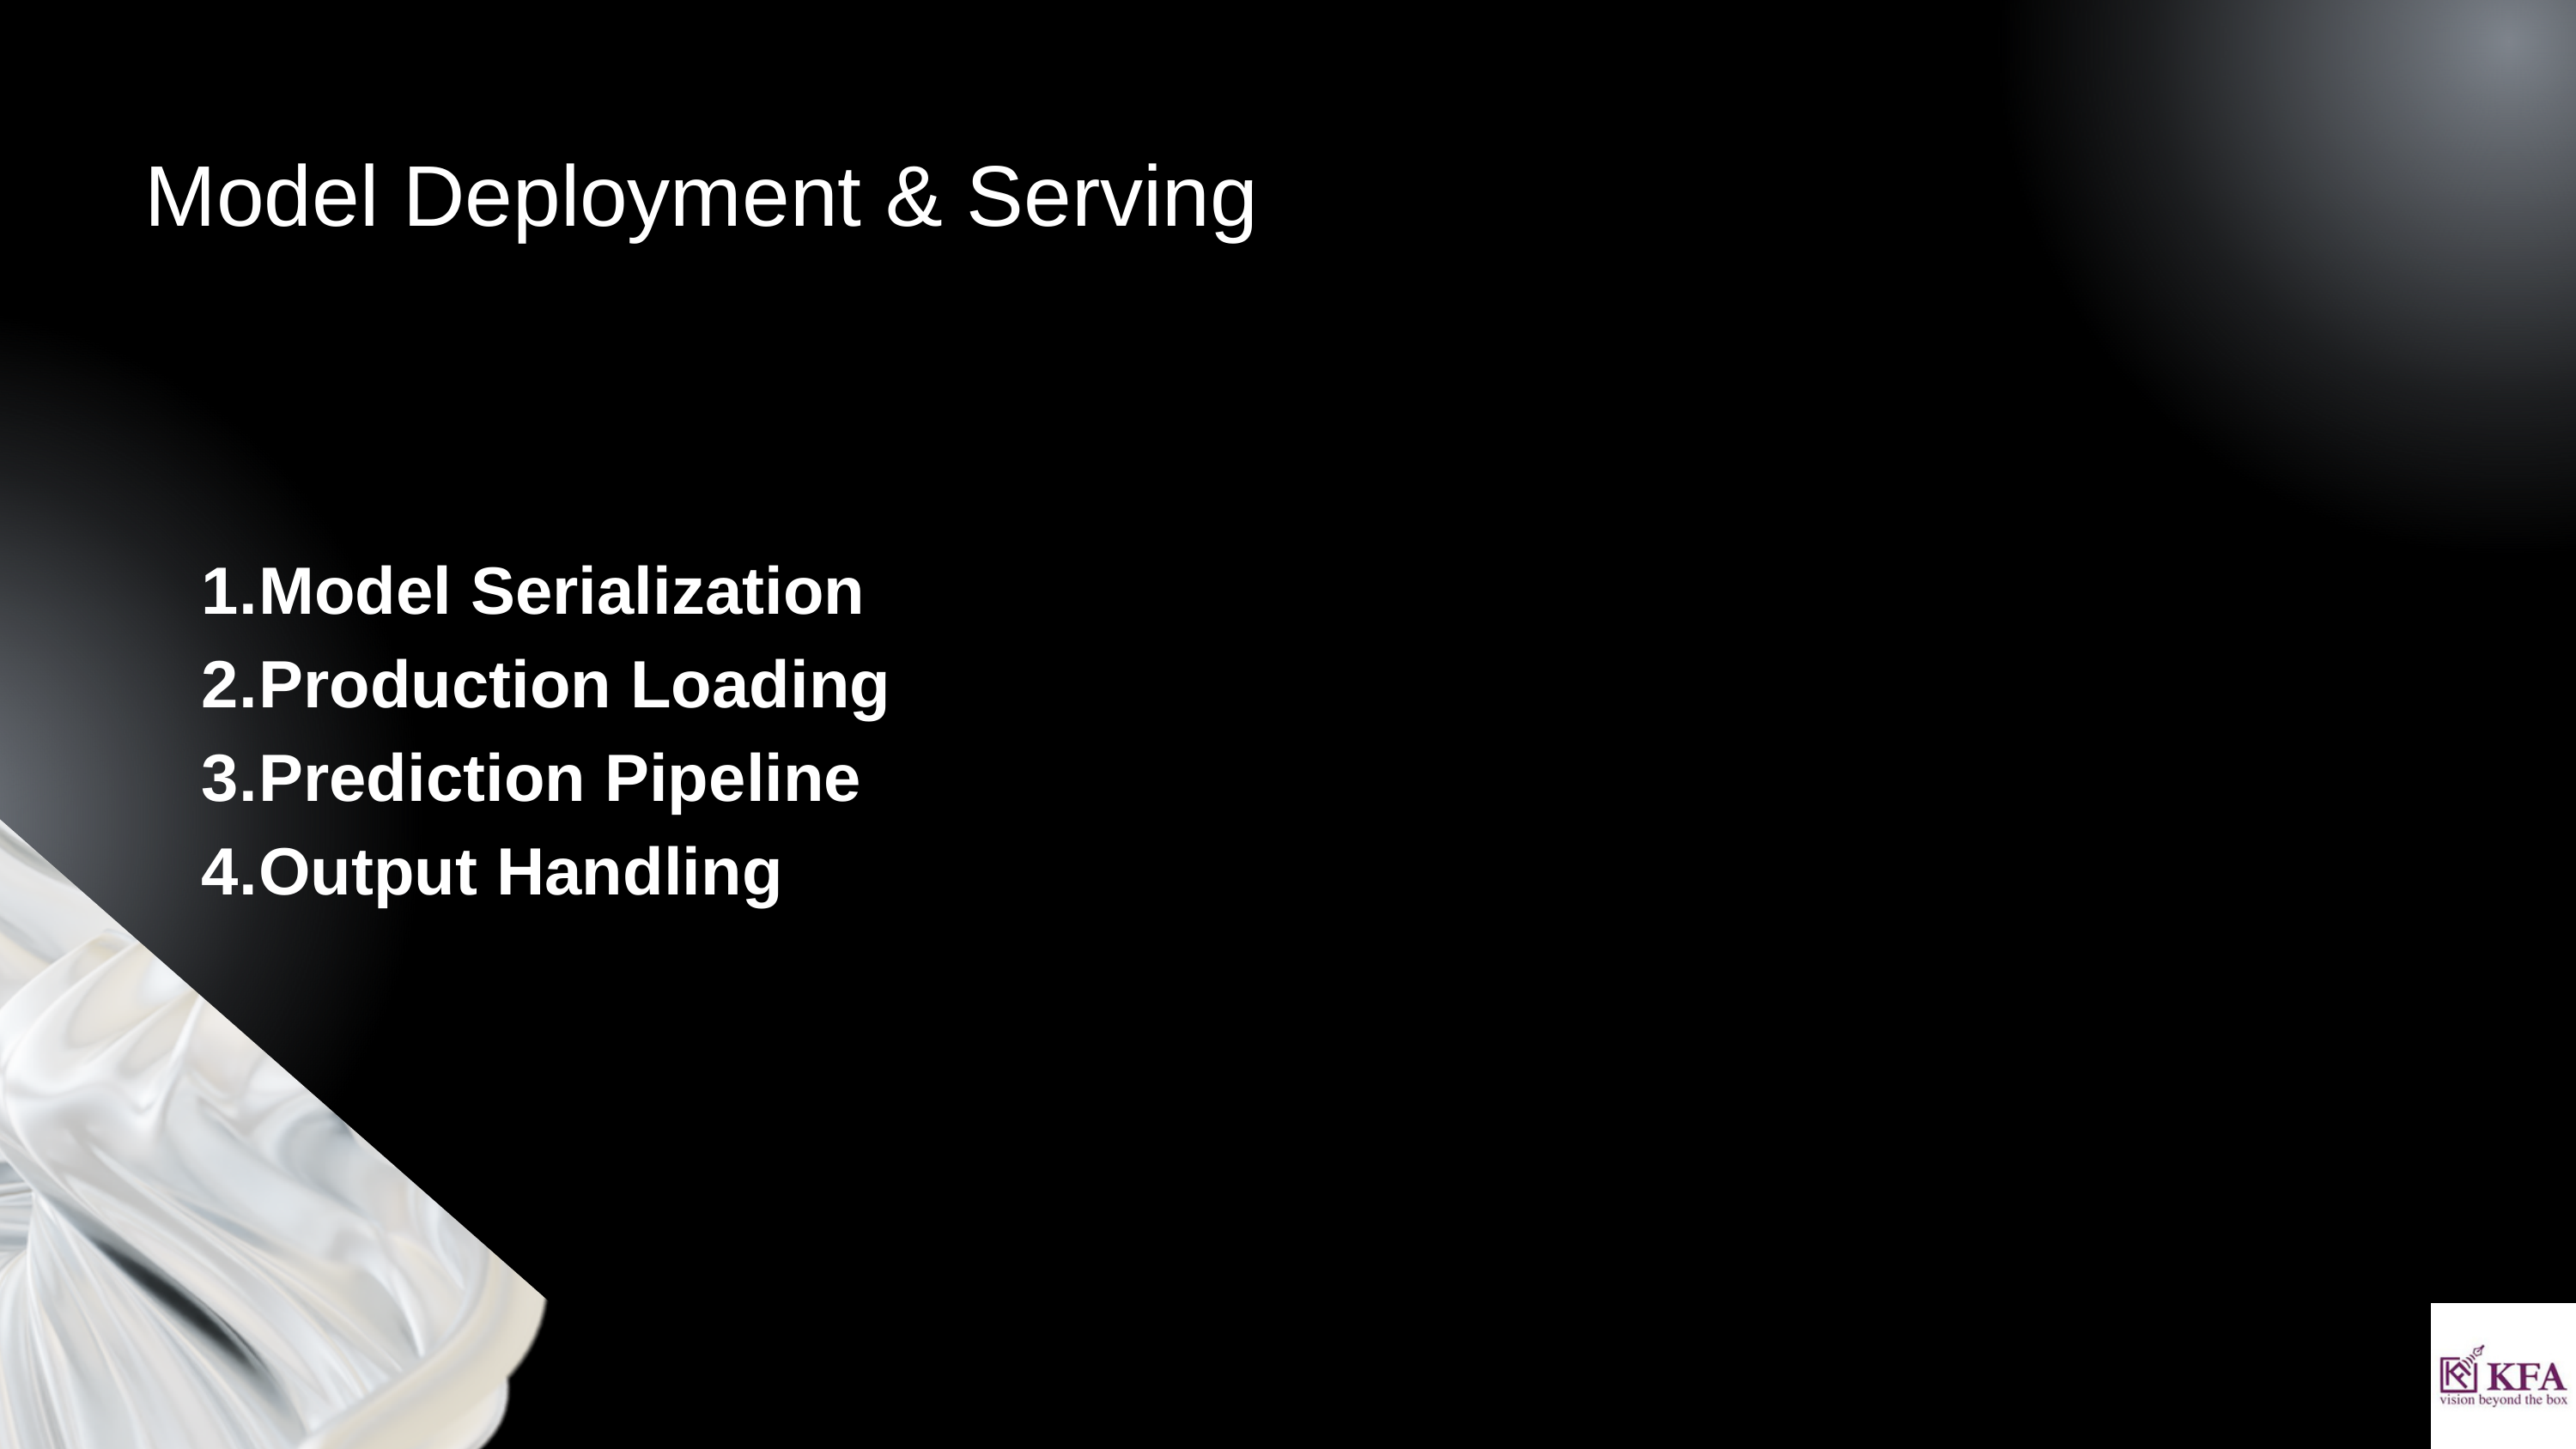

Model Deployment & Serving

Model Serialization
Production Loading
Prediction Pipeline
Output Handling